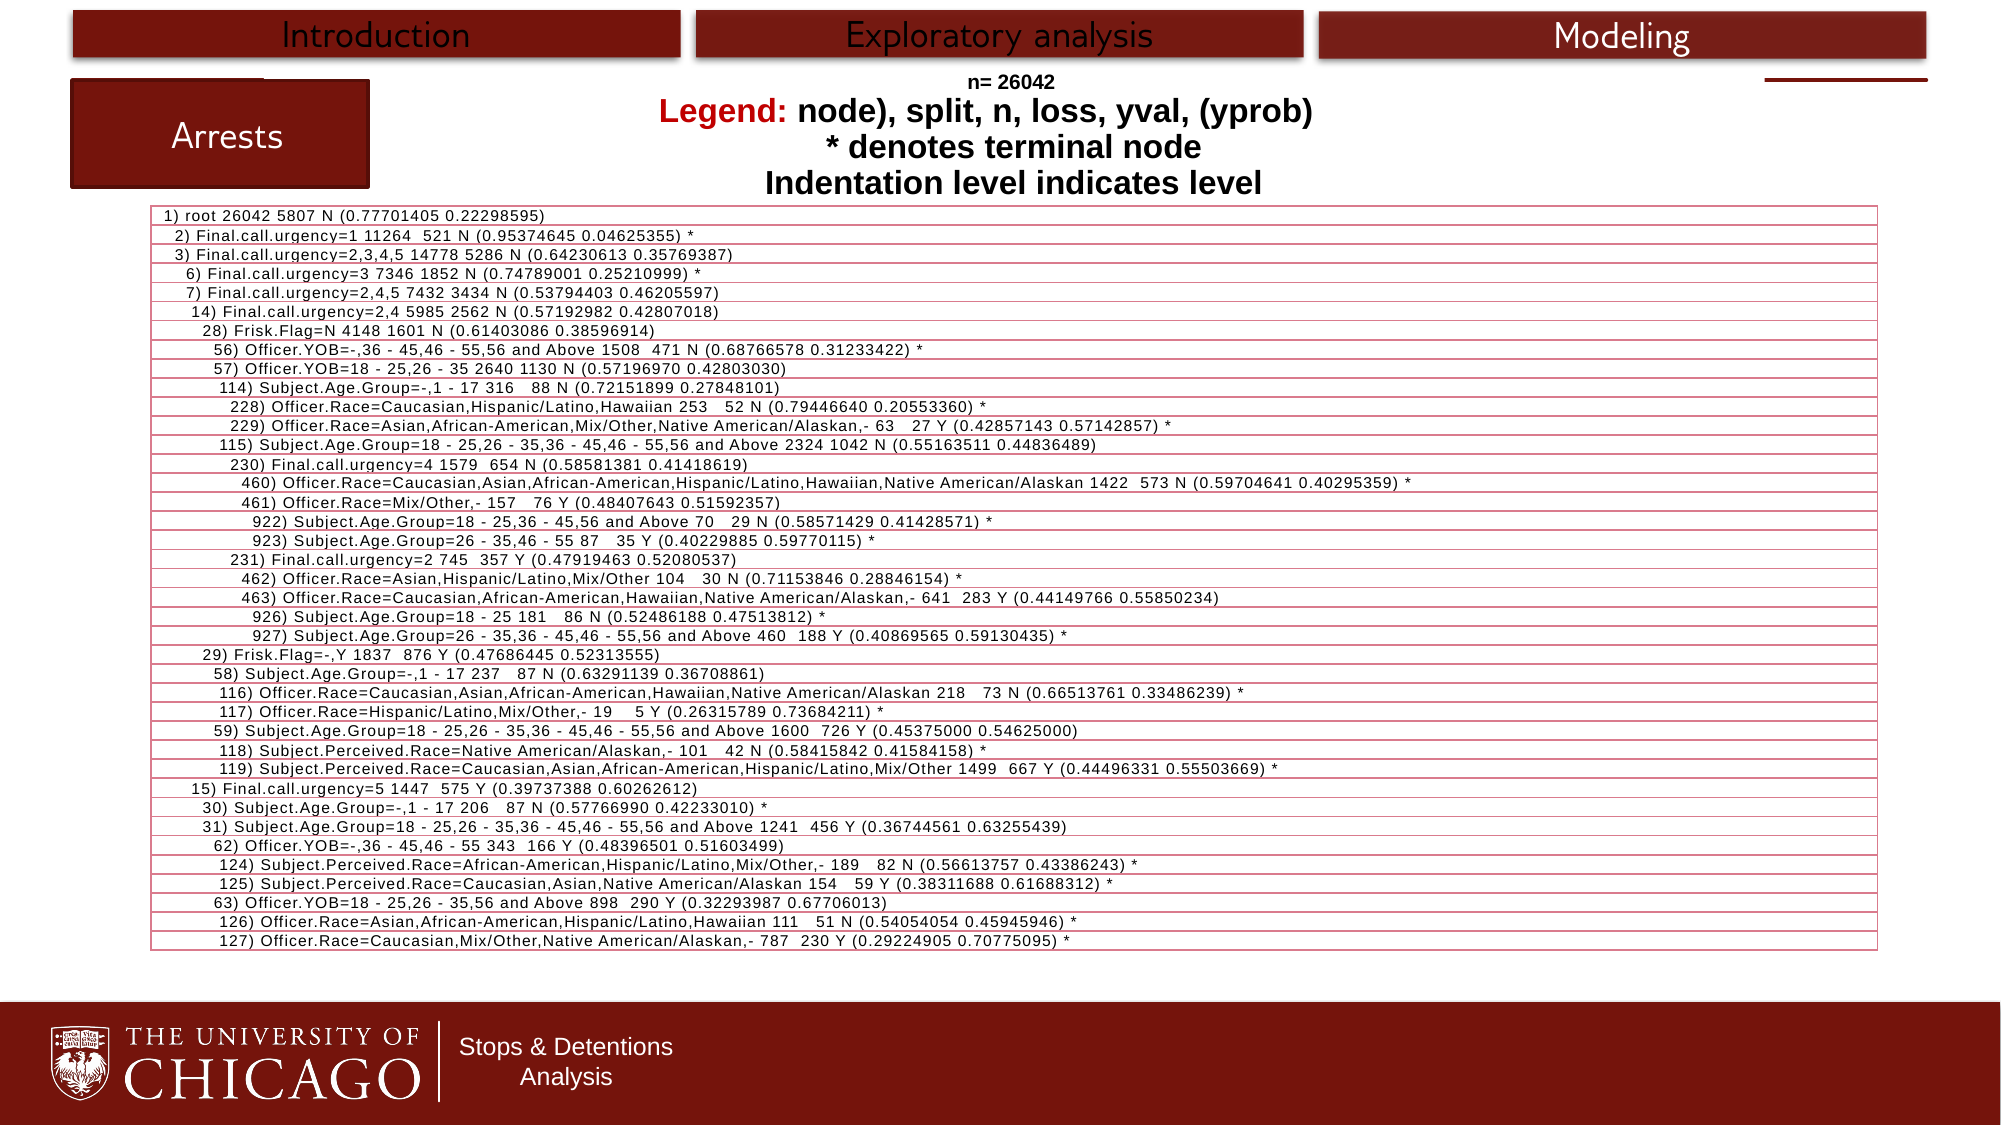

n= 26042
Legend: node), split, n, loss, yval, (yprob)
* denotes terminal node
Indentation level indicates level
Arrests
#
| 1) root 26042 5807 N (0.77701405 0.22298595) |
| --- |
| 2) Final.call.urgency=1 11264 521 N (0.95374645 0.04625355) \* |
| 3) Final.call.urgency=2,3,4,5 14778 5286 N (0.64230613 0.35769387) |
| 6) Final.call.urgency=3 7346 1852 N (0.74789001 0.25210999) \* |
| 7) Final.call.urgency=2,4,5 7432 3434 N (0.53794403 0.46205597) |
| 14) Final.call.urgency=2,4 5985 2562 N (0.57192982 0.42807018) |
| 28) Frisk.Flag=N 4148 1601 N (0.61403086 0.38596914) |
| 56) Officer.YOB=-,36 - 45,46 - 55,56 and Above 1508 471 N (0.68766578 0.31233422) \* |
| 57) Officer.YOB=18 - 25,26 - 35 2640 1130 N (0.57196970 0.42803030) |
| 114) Subject.Age.Group=-,1 - 17 316 88 N (0.72151899 0.27848101) |
| 228) Officer.Race=Caucasian,Hispanic/Latino,Hawaiian 253 52 N (0.79446640 0.20553360) \* |
| 229) Officer.Race=Asian,African-American,Mix/Other,Native American/Alaskan,- 63 27 Y (0.42857143 0.57142857) \* |
| 115) Subject.Age.Group=18 - 25,26 - 35,36 - 45,46 - 55,56 and Above 2324 1042 N (0.55163511 0.44836489) |
| 230) Final.call.urgency=4 1579 654 N (0.58581381 0.41418619) |
| 460) Officer.Race=Caucasian,Asian,African-American,Hispanic/Latino,Hawaiian,Native American/Alaskan 1422 573 N (0.59704641 0.40295359) \* |
| 461) Officer.Race=Mix/Other,- 157 76 Y (0.48407643 0.51592357) |
| 922) Subject.Age.Group=18 - 25,36 - 45,56 and Above 70 29 N (0.58571429 0.41428571) \* |
| 923) Subject.Age.Group=26 - 35,46 - 55 87 35 Y (0.40229885 0.59770115) \* |
| 231) Final.call.urgency=2 745 357 Y (0.47919463 0.52080537) |
| 462) Officer.Race=Asian,Hispanic/Latino,Mix/Other 104 30 N (0.71153846 0.28846154) \* |
| 463) Officer.Race=Caucasian,African-American,Hawaiian,Native American/Alaskan,- 641 283 Y (0.44149766 0.55850234) |
| 926) Subject.Age.Group=18 - 25 181 86 N (0.52486188 0.47513812) \* |
| 927) Subject.Age.Group=26 - 35,36 - 45,46 - 55,56 and Above 460 188 Y (0.40869565 0.59130435) \* |
| 29) Frisk.Flag=-,Y 1837 876 Y (0.47686445 0.52313555) |
| 58) Subject.Age.Group=-,1 - 17 237 87 N (0.63291139 0.36708861) |
| 116) Officer.Race=Caucasian,Asian,African-American,Hawaiian,Native American/Alaskan 218 73 N (0.66513761 0.33486239) \* |
| 117) Officer.Race=Hispanic/Latino,Mix/Other,- 19 5 Y (0.26315789 0.73684211) \* |
| 59) Subject.Age.Group=18 - 25,26 - 35,36 - 45,46 - 55,56 and Above 1600 726 Y (0.45375000 0.54625000) |
| 118) Subject.Perceived.Race=Native American/Alaskan,- 101 42 N (0.58415842 0.41584158) \* |
| 119) Subject.Perceived.Race=Caucasian,Asian,African-American,Hispanic/Latino,Mix/Other 1499 667 Y (0.44496331 0.55503669) \* |
| 15) Final.call.urgency=5 1447 575 Y (0.39737388 0.60262612) |
| 30) Subject.Age.Group=-,1 - 17 206 87 N (0.57766990 0.42233010) \* |
| 31) Subject.Age.Group=18 - 25,26 - 35,36 - 45,46 - 55,56 and Above 1241 456 Y (0.36744561 0.63255439) |
| 62) Officer.YOB=-,36 - 45,46 - 55 343 166 Y (0.48396501 0.51603499) |
| 124) Subject.Perceived.Race=African-American,Hispanic/Latino,Mix/Other,- 189 82 N (0.56613757 0.43386243) \* |
| 125) Subject.Perceived.Race=Caucasian,Asian,Native American/Alaskan 154 59 Y (0.38311688 0.61688312) \* |
| 63) Officer.YOB=18 - 25,26 - 35,56 and Above 898 290 Y (0.32293987 0.67706013) |
| 126) Officer.Race=Asian,African-American,Hispanic/Latino,Hawaiian 111 51 N (0.54054054 0.45945946) \* |
| 127) Officer.Race=Caucasian,Mix/Other,Native American/Alaskan,- 787 230 Y (0.29224905 0.70775095) \* |